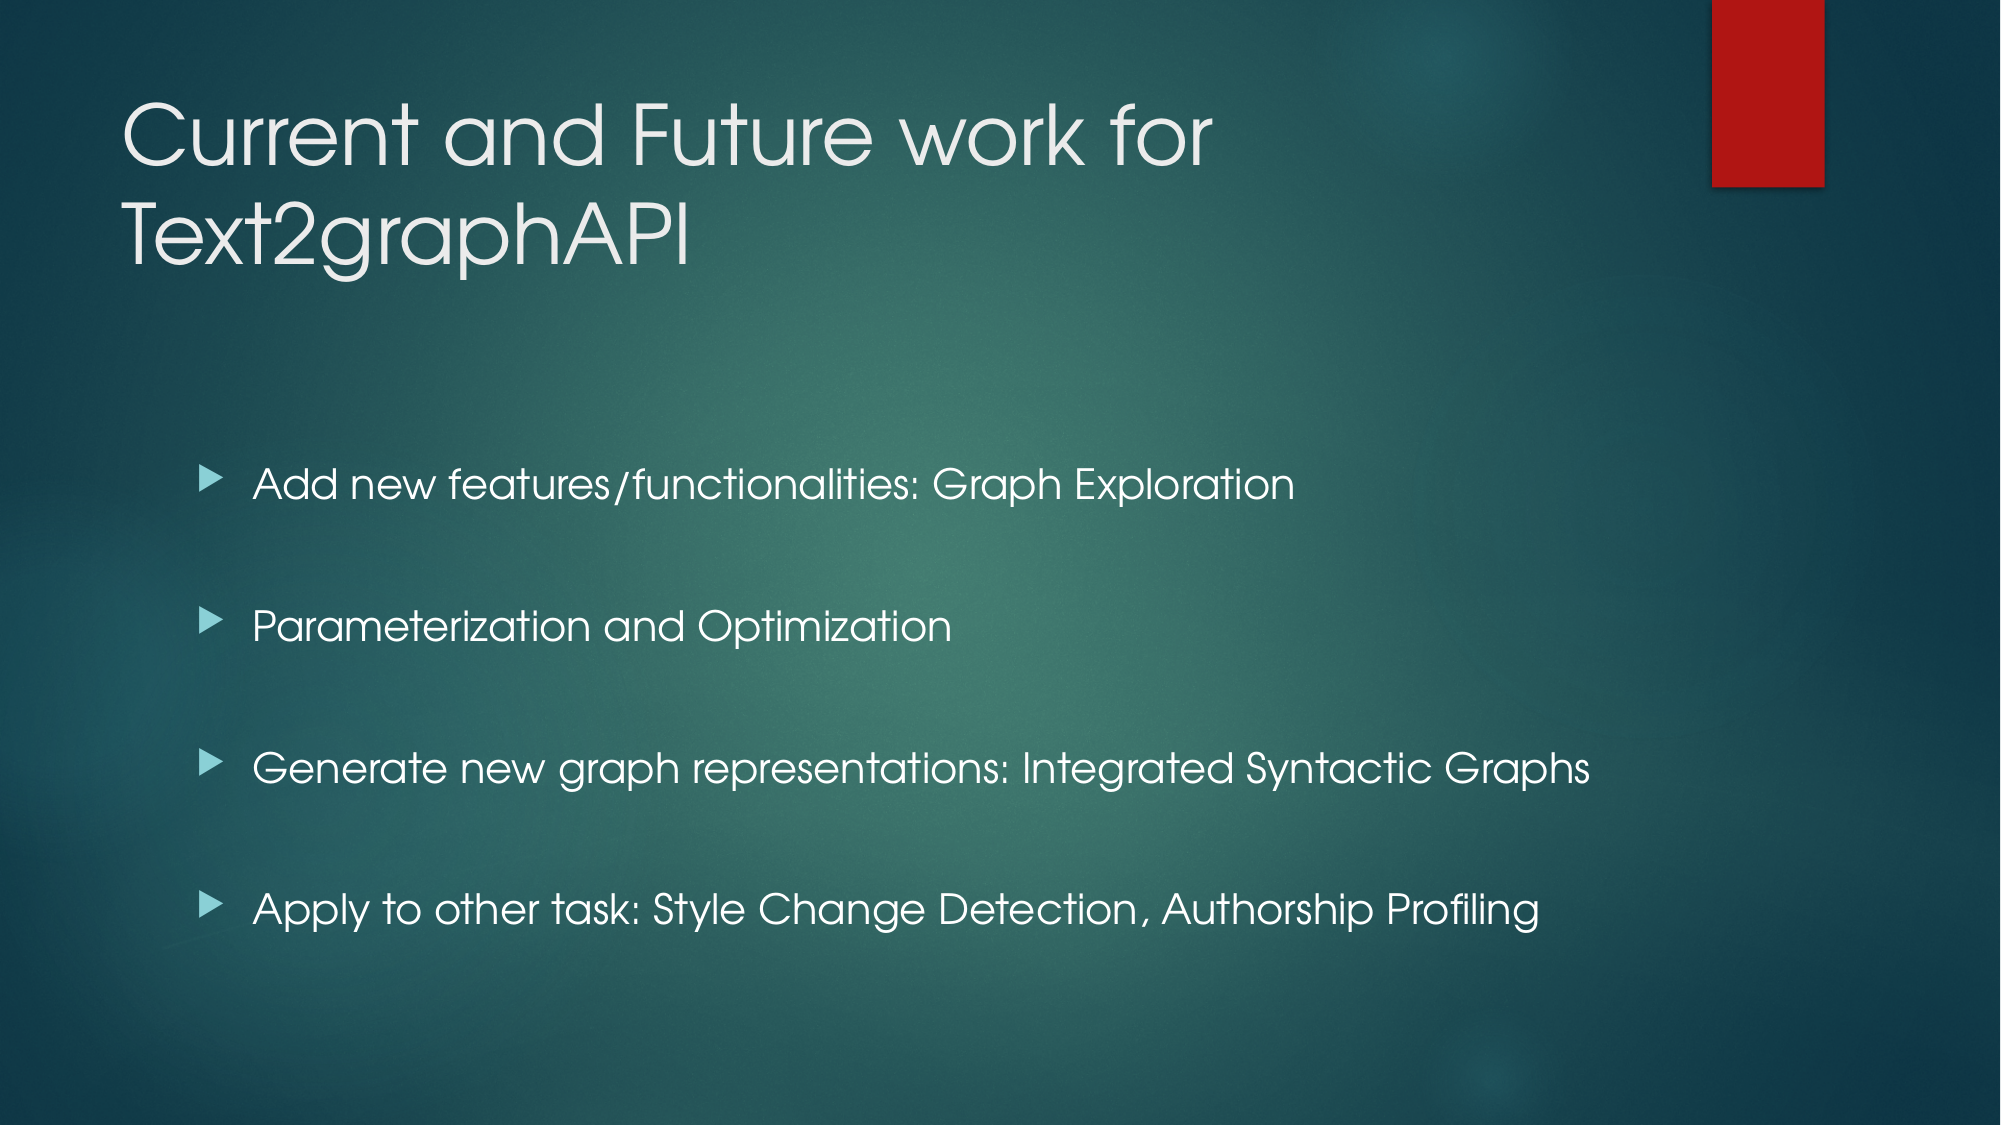

# Current and Future work for Text2graphAPI

Add new features/functionalities: Graph Exploration

Parameterization and Optimization

Generate new graph representations: Integrated Syntactic Graphs

Apply to other task: Style Change Detection, Authorship Profiling